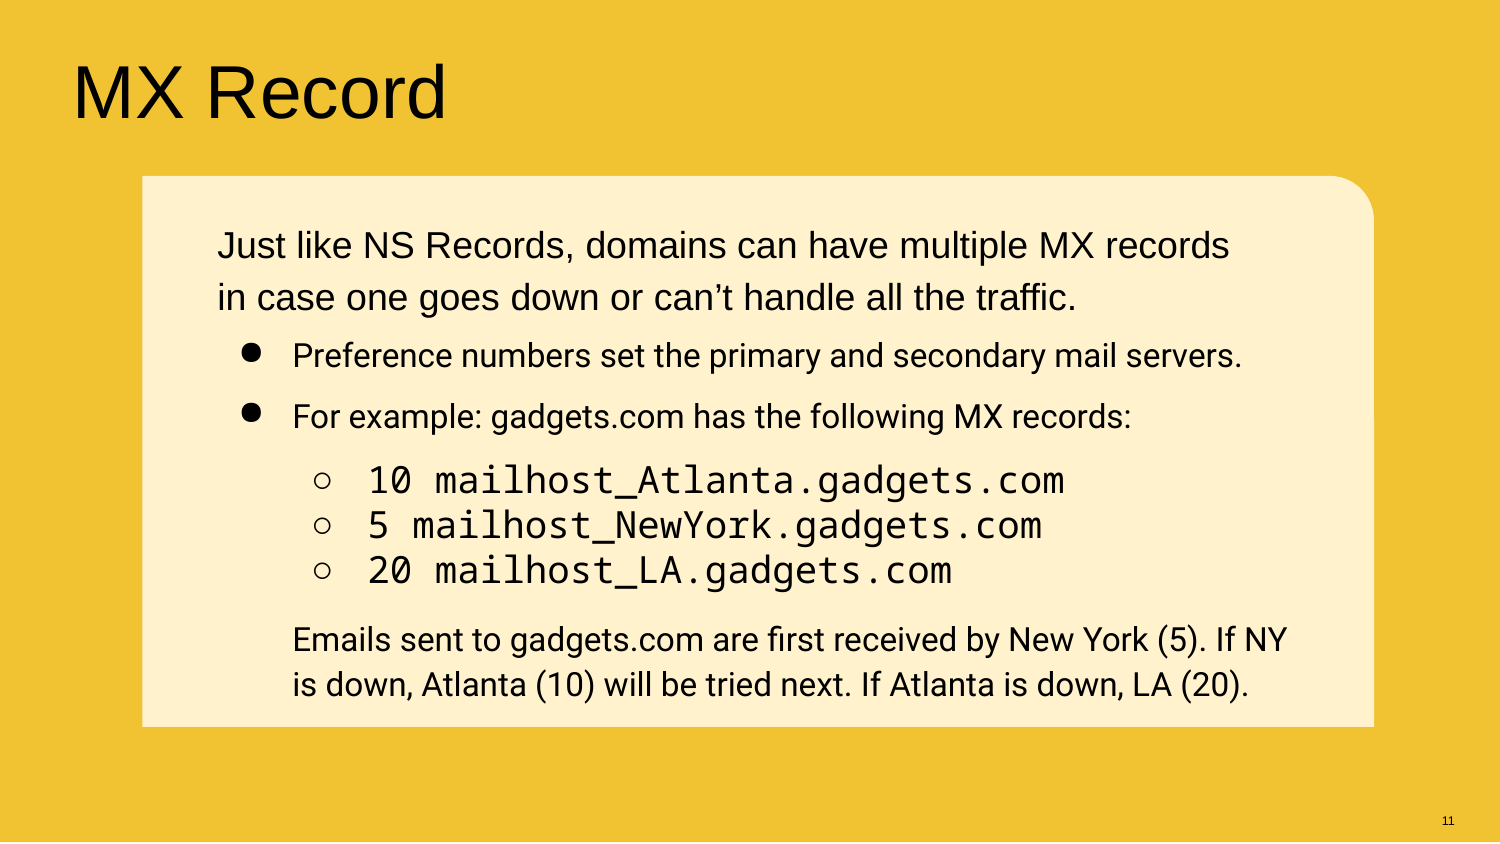

# MX Record

Just like NS Records, domains can have multiple MX records
in case one goes down or can’t handle all the traffic.
Preference numbers set the primary and secondary mail servers.
For example: gadgets.com has the following MX records:
10 mailhost_Atlanta.gadgets.com
5 mailhost_NewYork.gadgets.com
20 mailhost_LA.gadgets.com
Emails sent to gadgets.com are first received by New York (5). If NY is down, Atlanta (10) will be tried next. If Atlanta is down, LA (20).
11